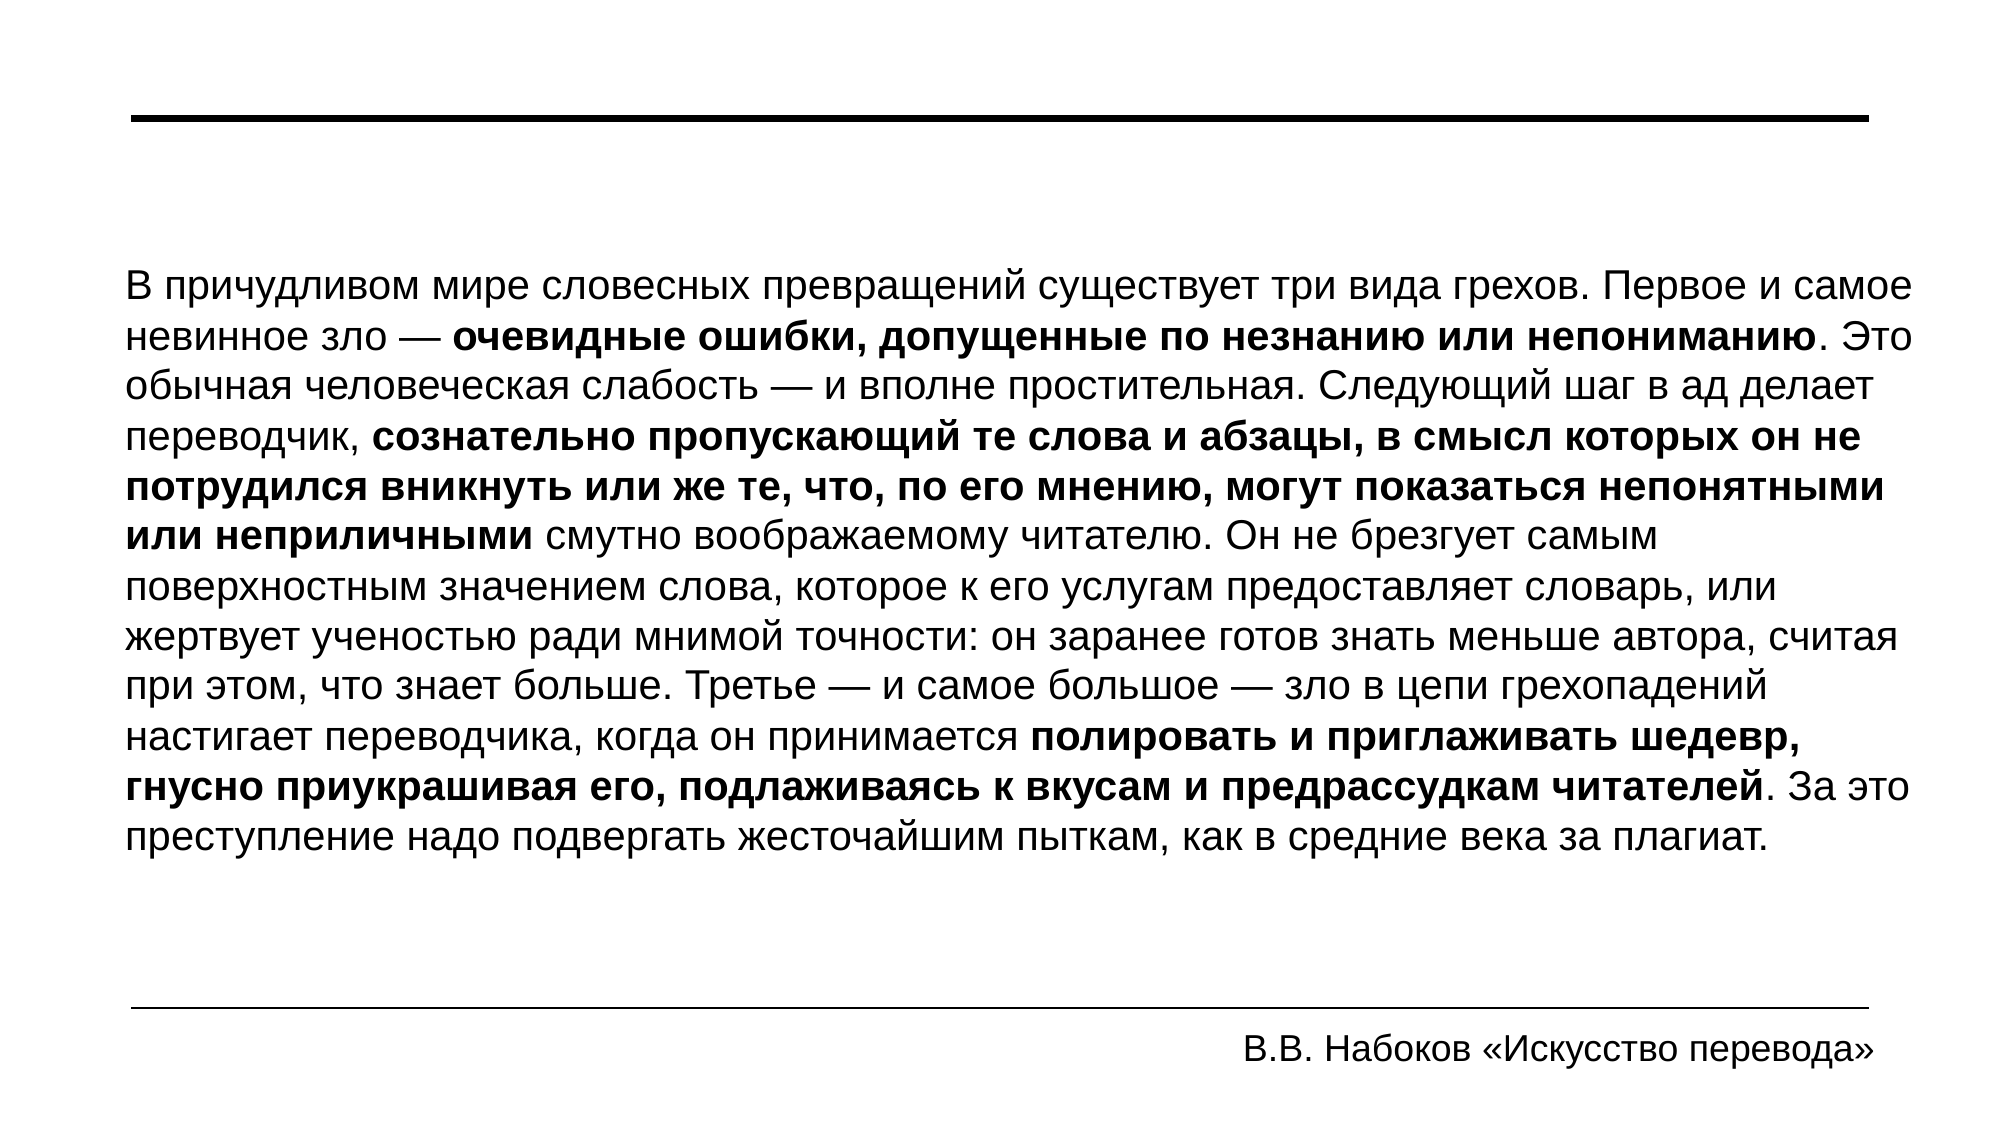

В причудливом мире словесных превращений существует три вида грехов. Первое и самое невинное зло — очевидные ошибки, допущенные по незнанию или непониманию. Это обычная человеческая слабость — и вполне простительная. Следующий шаг в ад делает переводчик, сознательно пропускающий те слова и абзацы, в смысл которых он не потрудился вникнуть или же те, что, по его мнению, могут показаться непонятными или неприличными смутно воображаемому читателю. Он не брезгует самым поверхностным значением слова, которое к его услугам предоставляет словарь, или жертвует ученостью ради мнимой точности: он заранее готов знать меньше автора, считая при этом, что знает больше. Третье — и самое большое — зло в цепи грехопадений настигает переводчика, когда он принимается полировать и приглаживать шедевр, гнусно приукрашивая его, подлаживаясь к вкусам и предрассудкам читателей. За это преступление надо подвергать жесточайшим пыткам, как в средние века за плагиат.
В.В. Набоков «Искусство перевода»